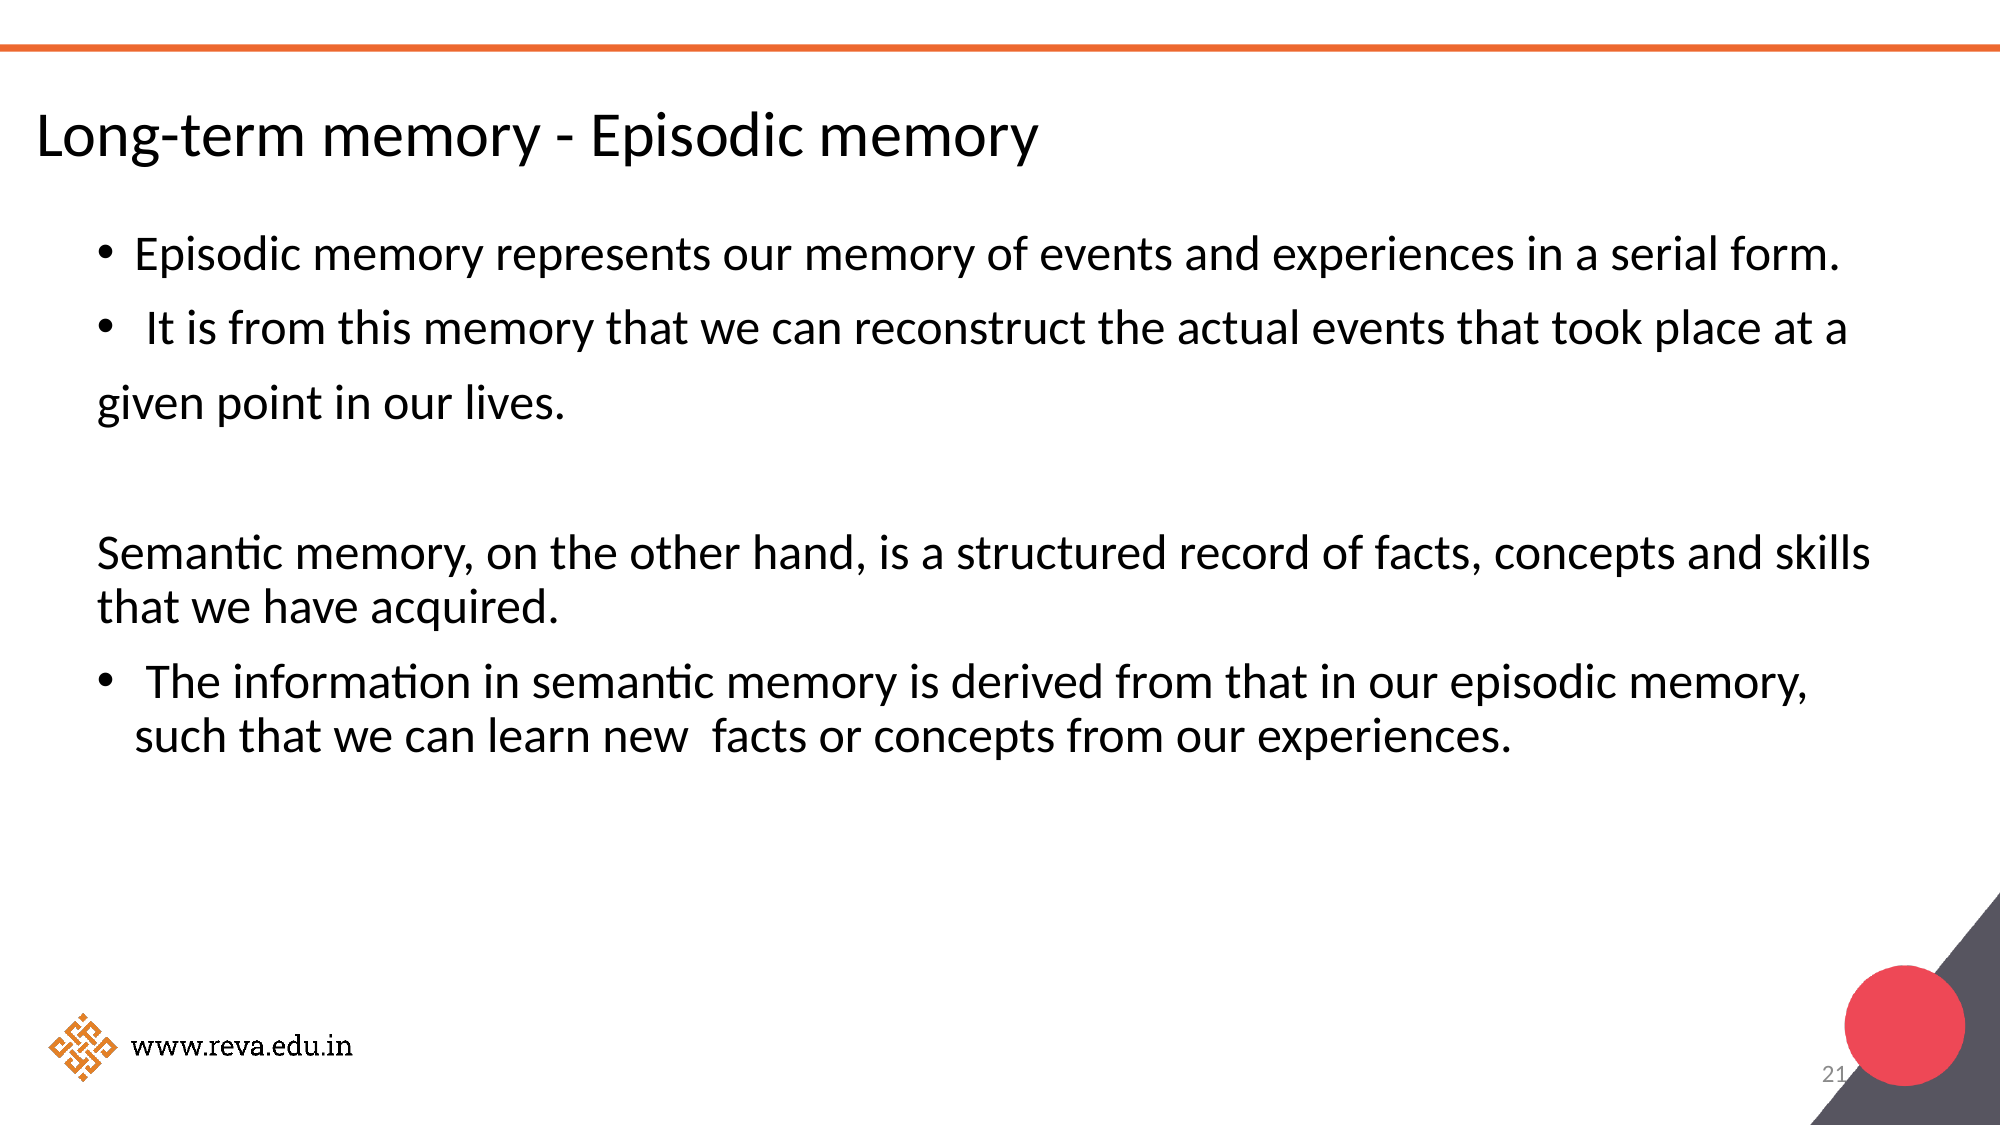

# Long-term memory - Episodic memory
Episodic memory represents our memory of events and experiences in a serial form.
 It is from this memory that we can reconstruct the actual events that took place at a
given point in our lives.

Semantic memory, on the other hand, is a structured record of facts, concepts and skills that we have acquired.
 The information in semantic memory is derived from that in our episodic memory, such that we can learn new  facts or concepts from our experiences.
21